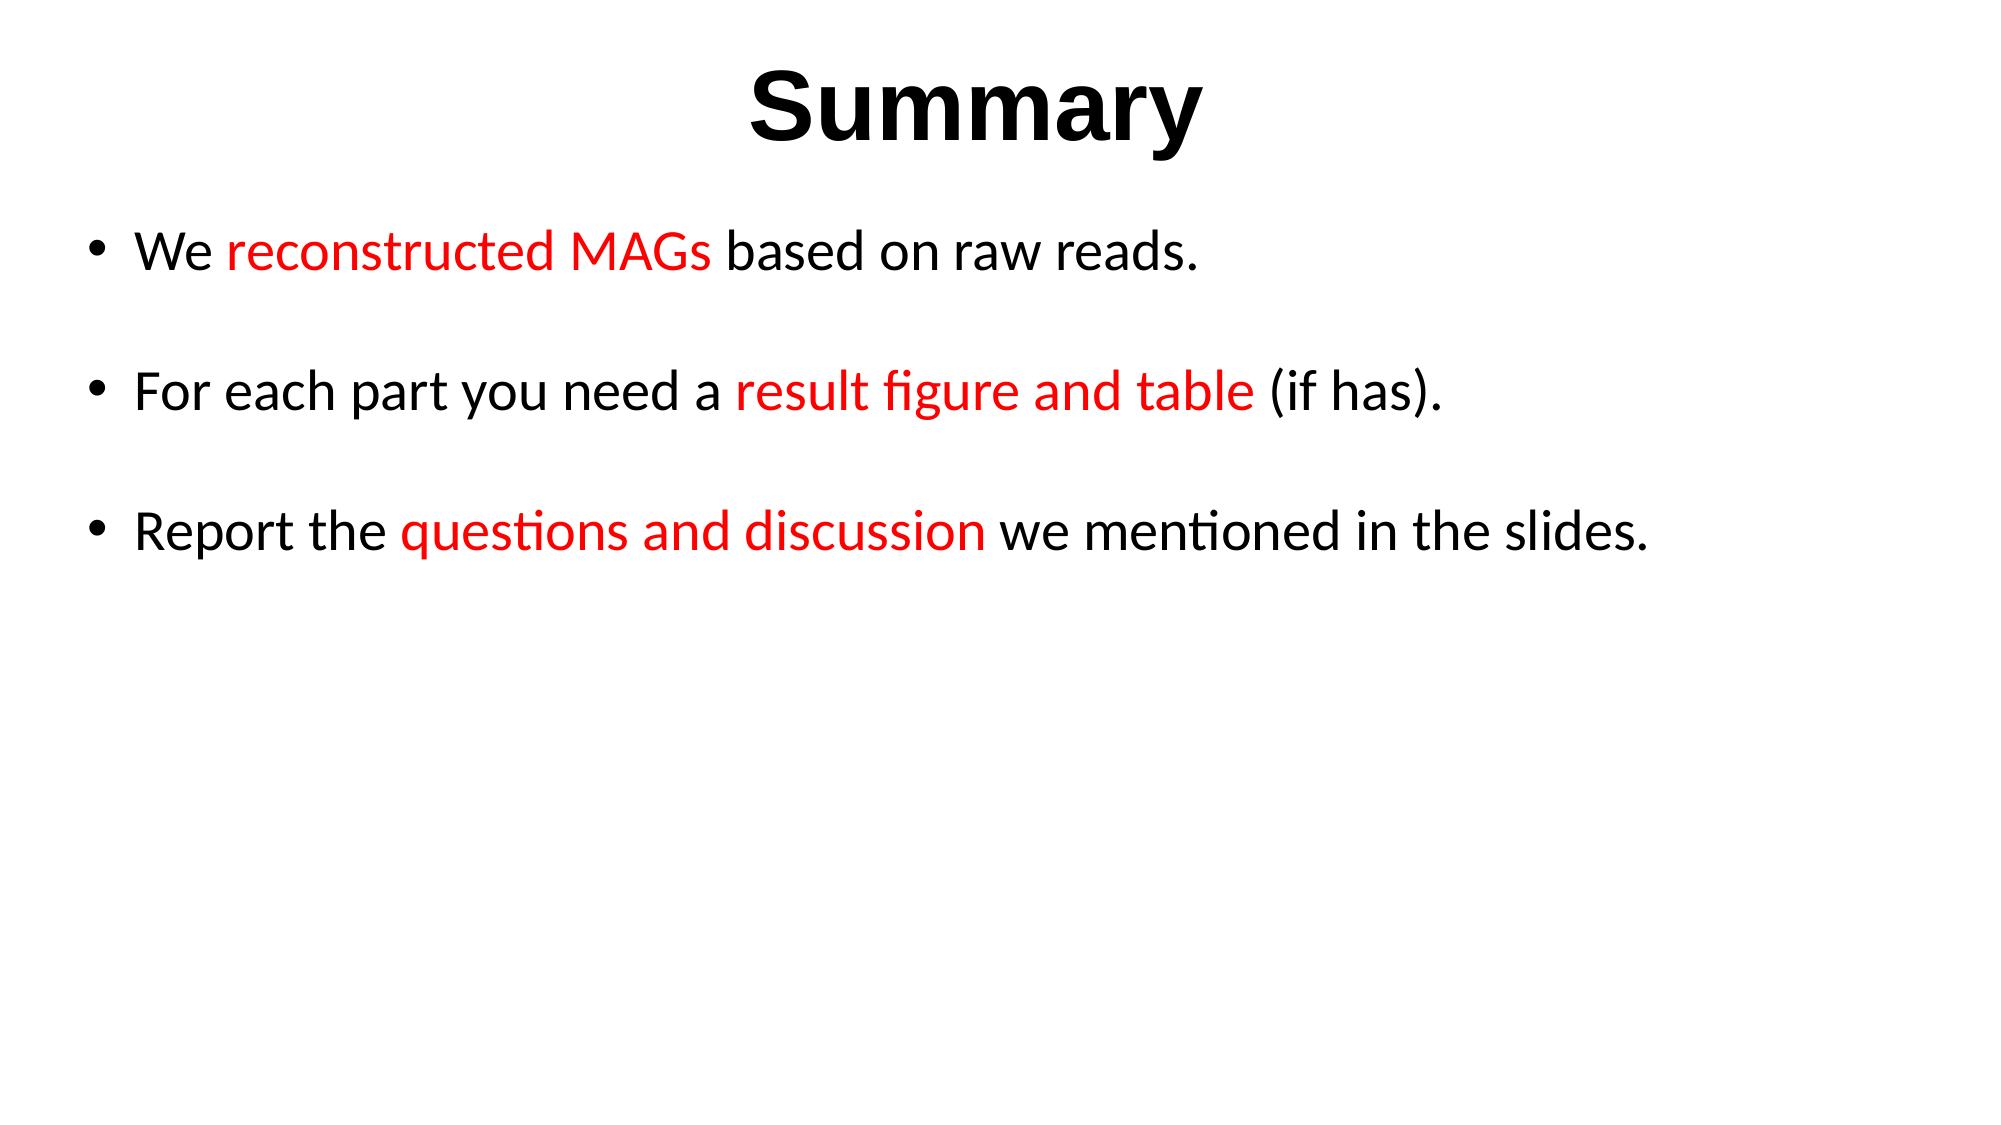

Summary

We reconstructed MAGs based on raw reads.

For each part you need a result figure and table (if has).

Report the questions and discussion we mentioned in the slides.